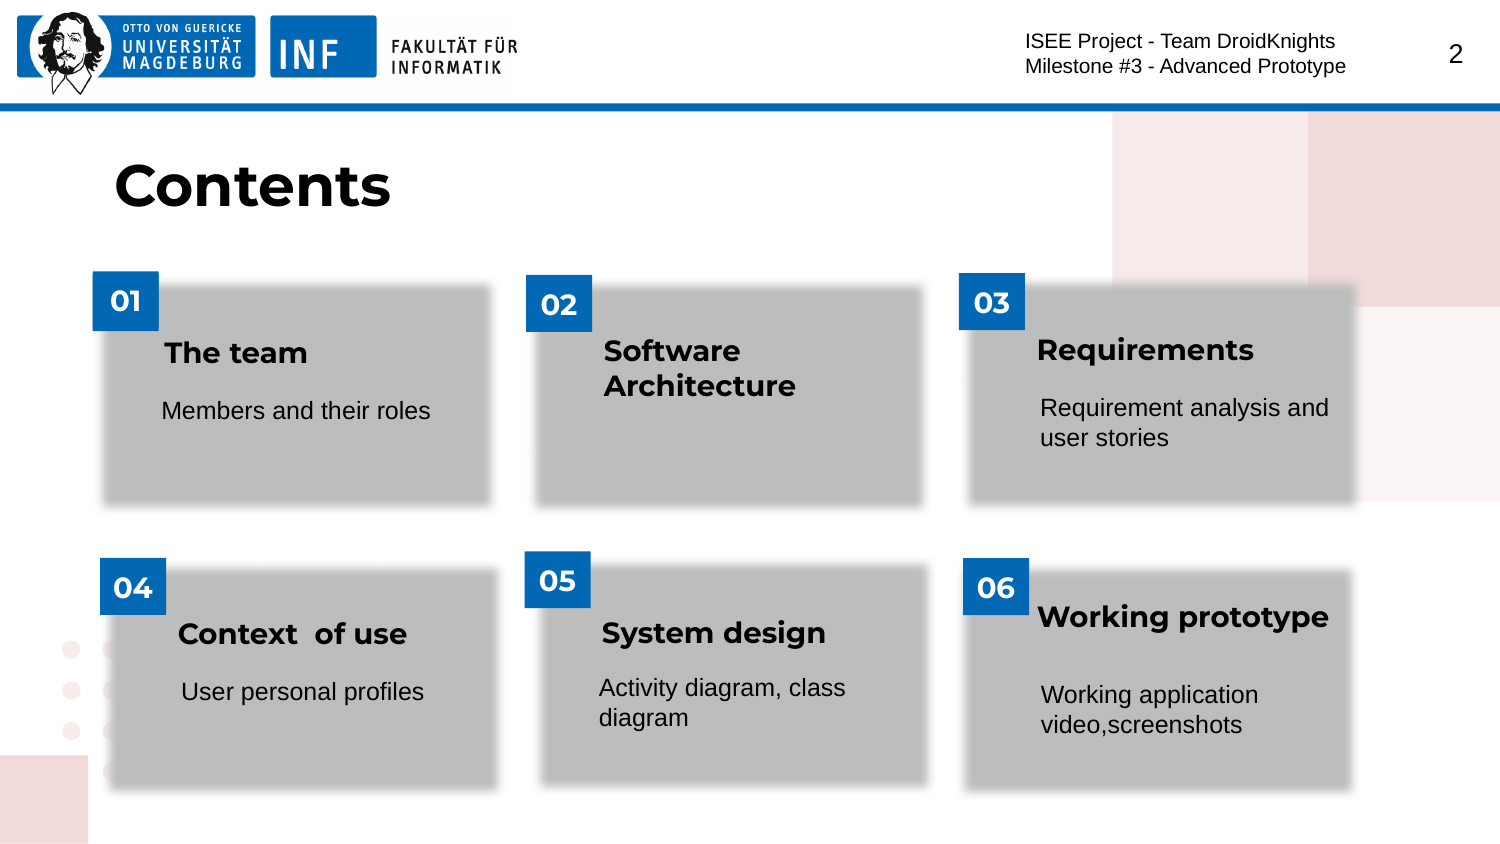

ISEE Project - Team DroidKnights
Milestone #3 - Advanced Prototype
2
# Contents
01
03

01

02

Requirements
Software Architecture
The team
Requirement analysis and user stories
Members and their roles
05

04

06

Working prototype
System design
Context  of use
Activity diagram, class diagram
User personal profiles
Working application video,screenshots